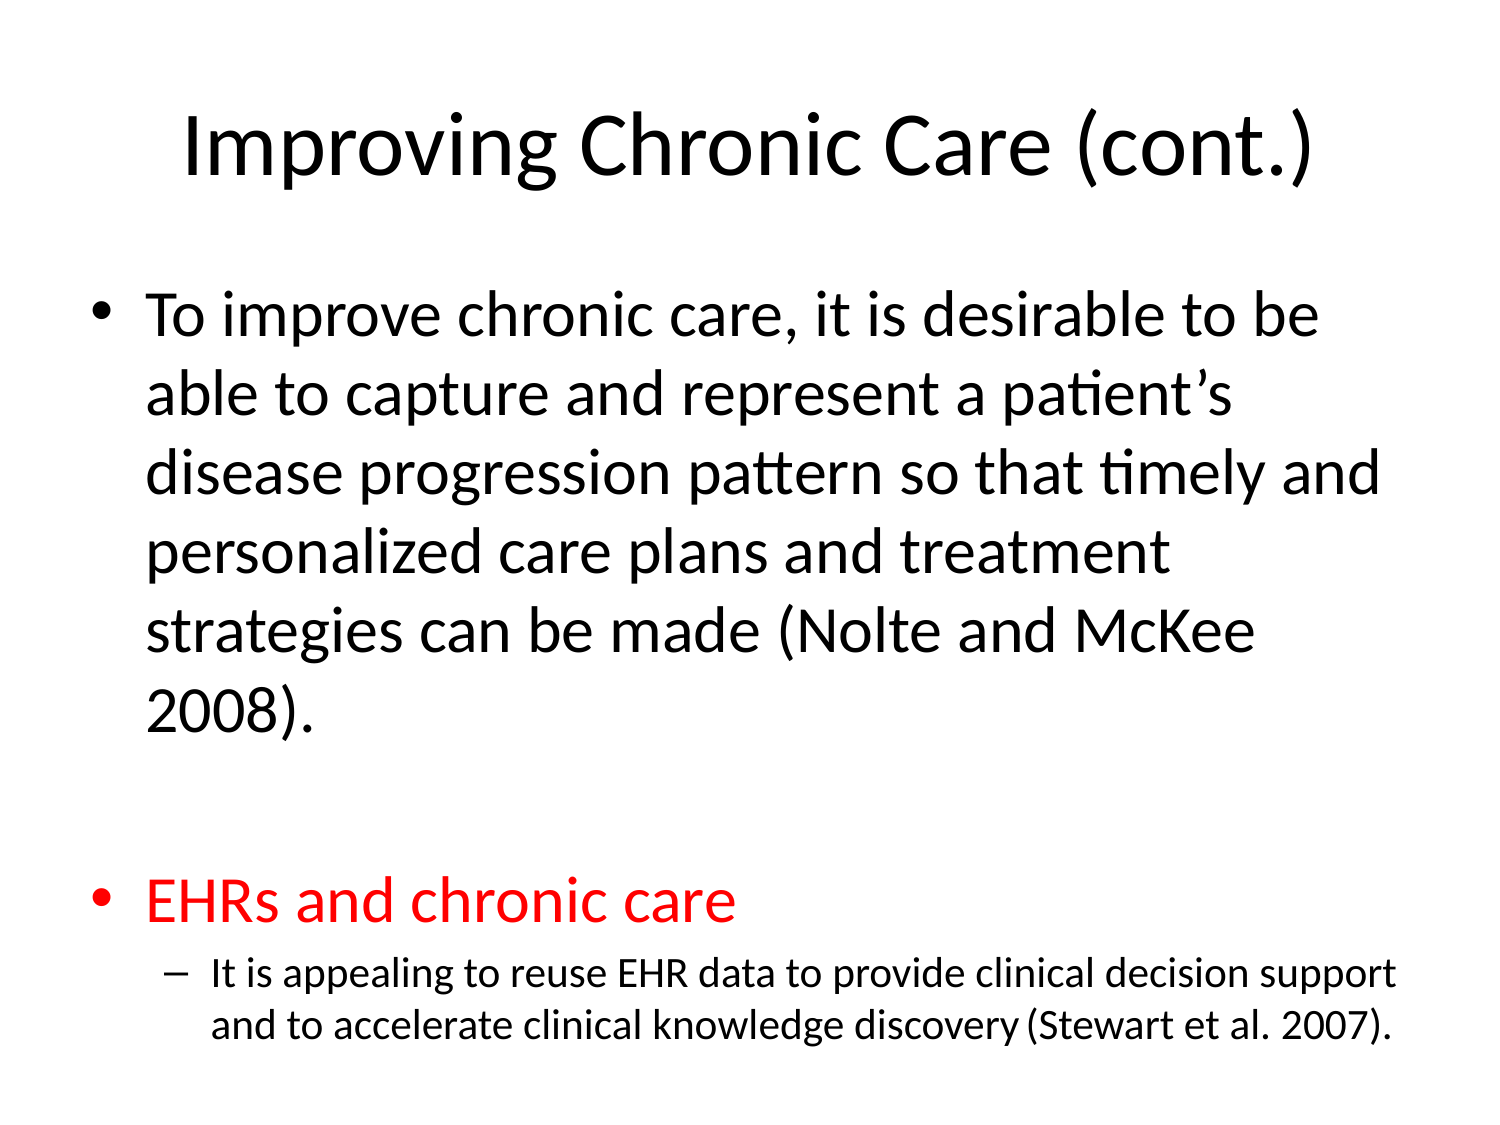

# Improving Chronic Care (cont.)
To improve chronic care, it is desirable to be able to capture and represent a patient’s disease progression pattern so that timely and personalized care plans and treatment strategies can be made (Nolte and McKee 2008).

EHRs and chronic care
It is appealing to reuse EHR data to provide clinical decision support and to accelerate clinical knowledge discovery (Stewart et al. 2007).